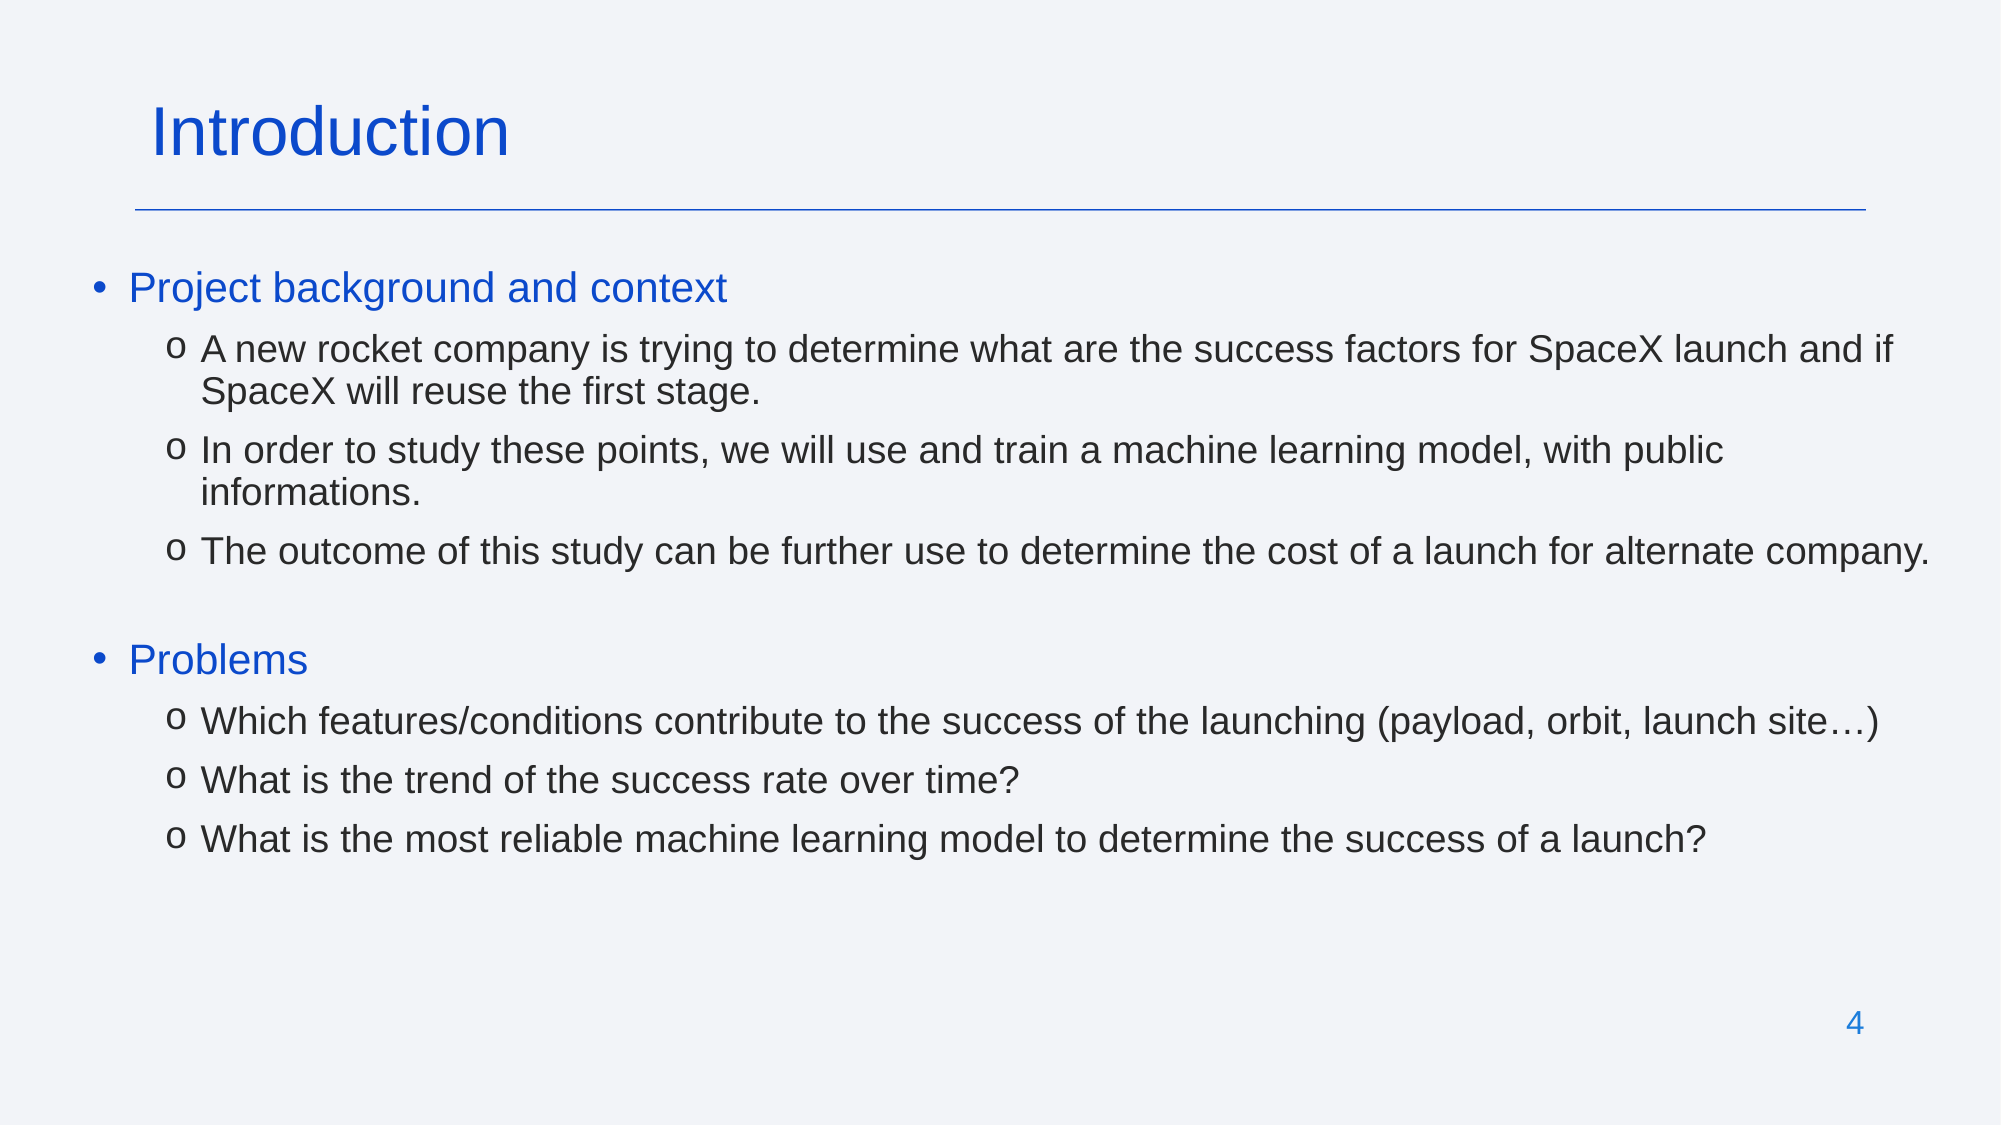

Introduction
Project background and context
A new rocket company is trying to determine what are the success factors for SpaceX launch and if SpaceX will reuse the first stage.
In order to study these points, we will use and train a machine learning model, with public informations.
The outcome of this study can be further use to determine the cost of a launch for alternate company.

Problems
Which features/conditions contribute to the success of the launching (payload, orbit, launch site…)
What is the trend of the success rate over time?
What is the most reliable machine learning model to determine the success of a launch?

4